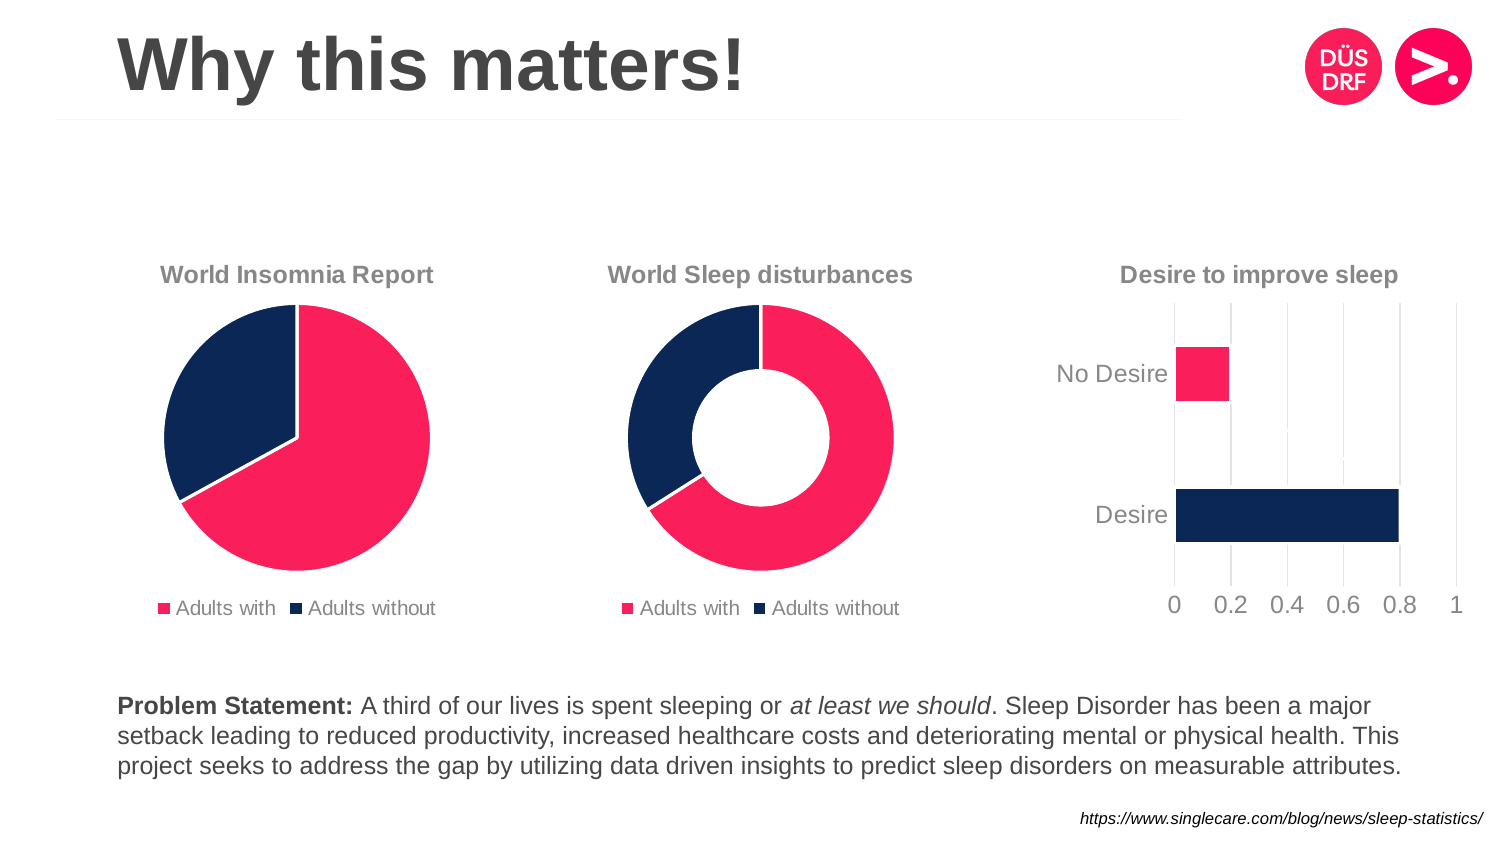

# Why this matters!

### Chart: World Sleep disturbances

| Category | World Sleep disturbances |
|---|---|
| Adults with | 0.66 |
| Adults without | 0.34 |

### Chart: World Insomnia Report

| Category | Sleep Report |
|---|---|
| Adults with | 0.67 |
| Adults without | 0.33 |

### Chart: Desire to improve sleep

| Category | Desire to improve sleep |
|---|---|
| Desire | 0.8 |
| No Desire | 0.2 |
Problem Statement: A third of our lives is spent sleeping or at least we should. Sleep Disorder has been a major setback leading to reduced productivity, increased healthcare costs and deteriorating mental or physical health. This project seeks to address the gap by utilizing data driven insights to predict sleep disorders on measurable attributes.
https://www.singlecare.com/blog/news/sleep-statistics/